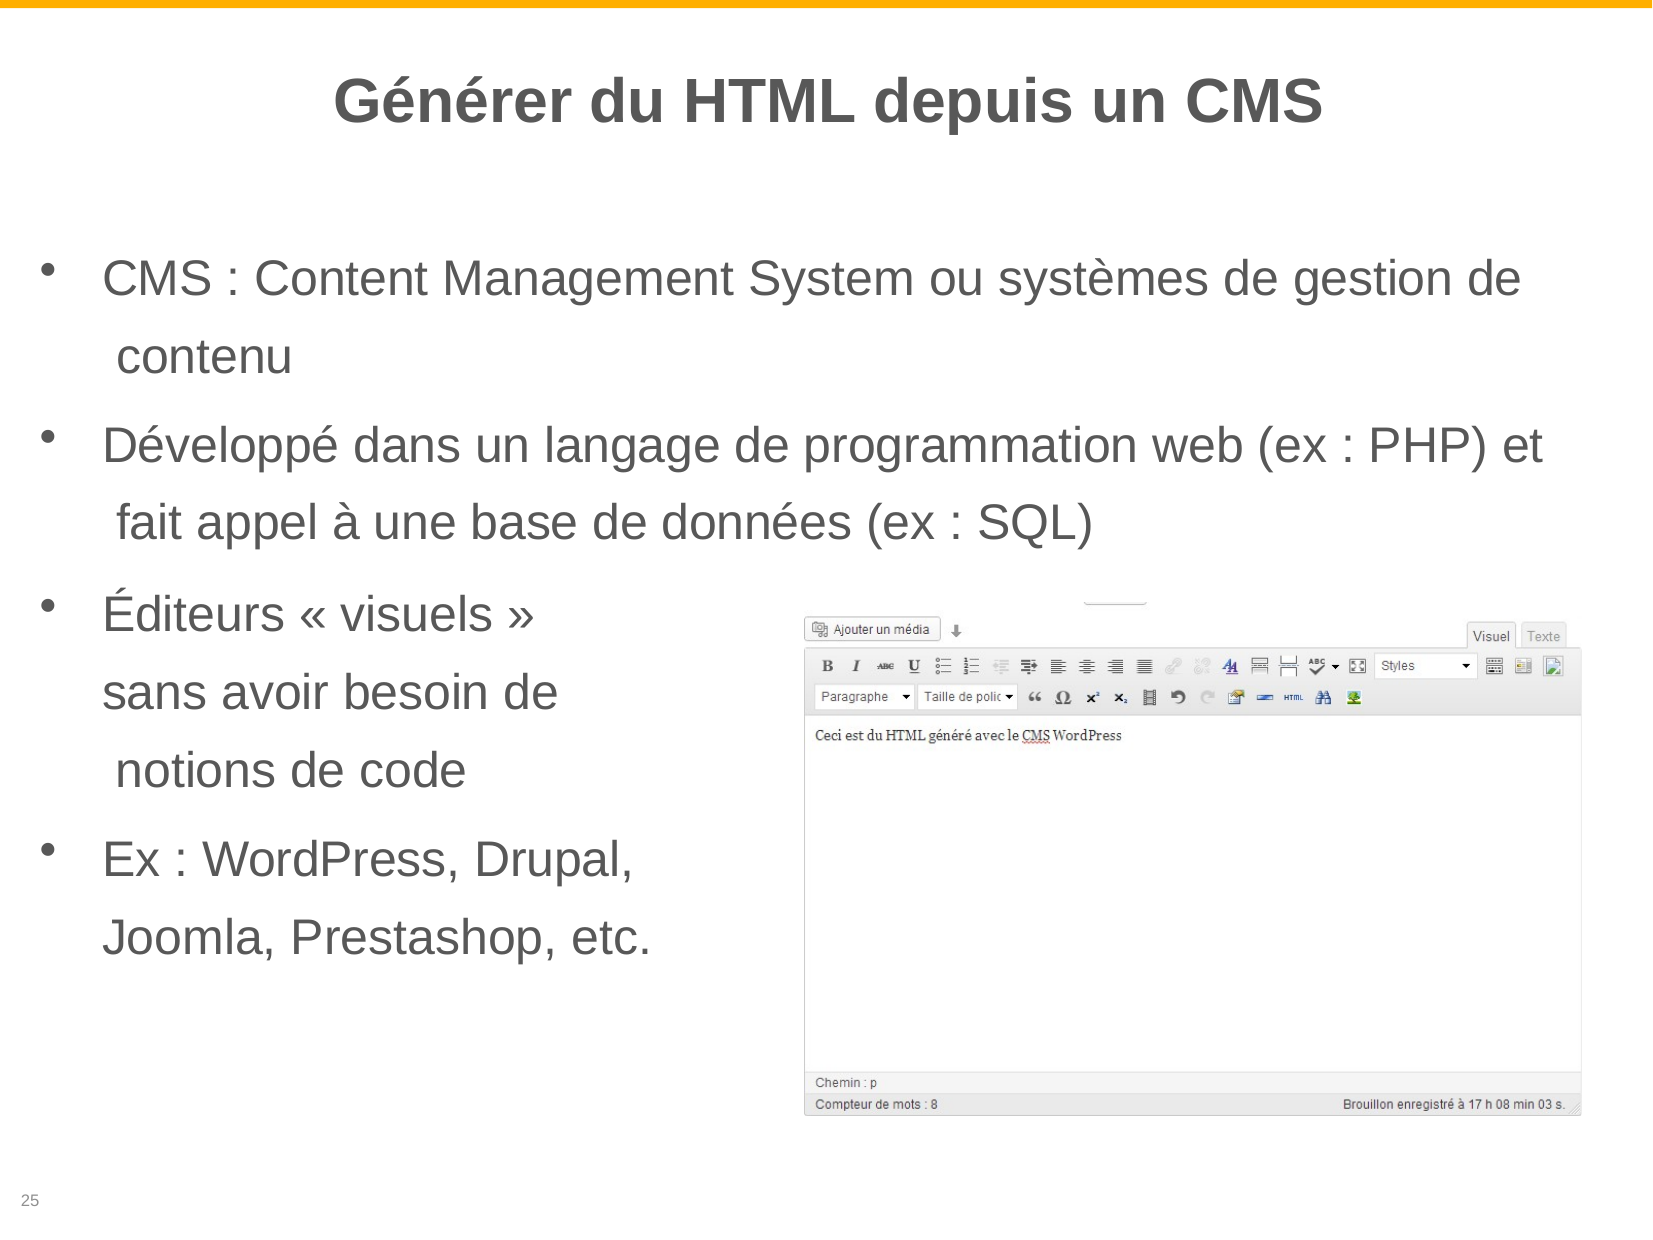

# Générer du HTML depuis un CMS
CMS : Content Management System ou systèmes de gestion de  contenu
Développé dans un langage de programmation web (ex : PHP) et  fait appel à une base de données (ex : SQL)
Éditeurs « visuels »  sans avoir besoin de  notions de code
Ex : WordPress, Drupal,  Joomla, Prestashop, etc.

25